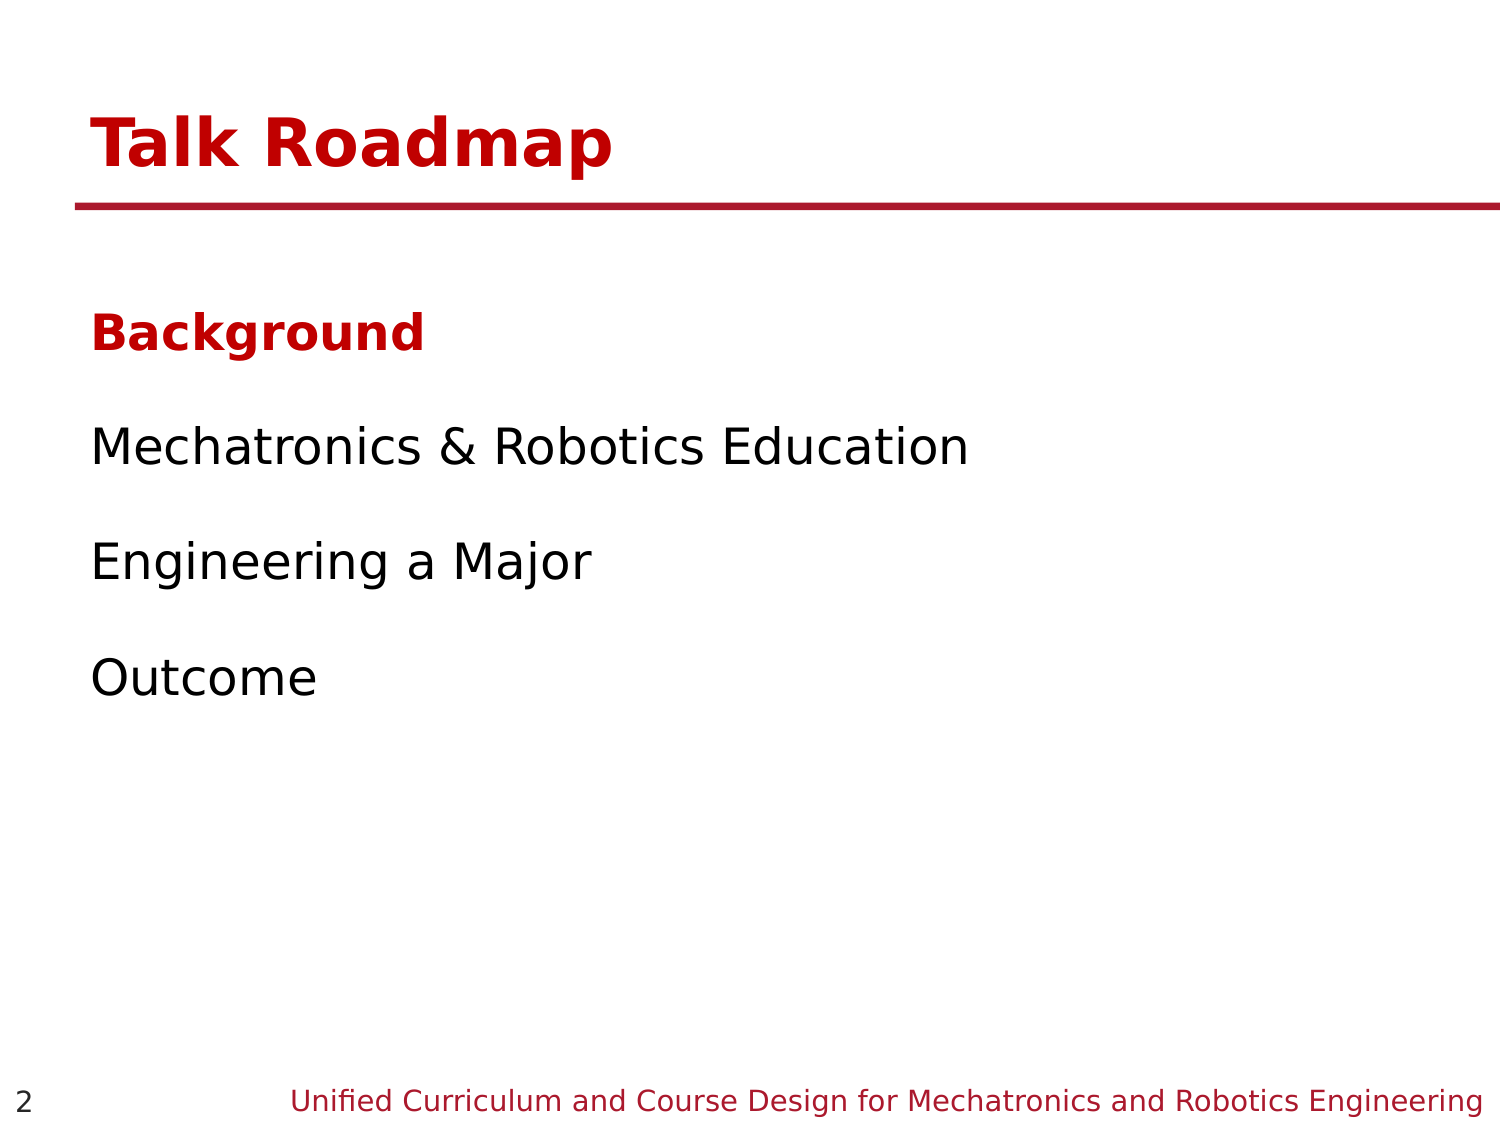

# Talk Roadmap
Background
Mechatronics & Robotics Education
Engineering a Major
Outcome

2